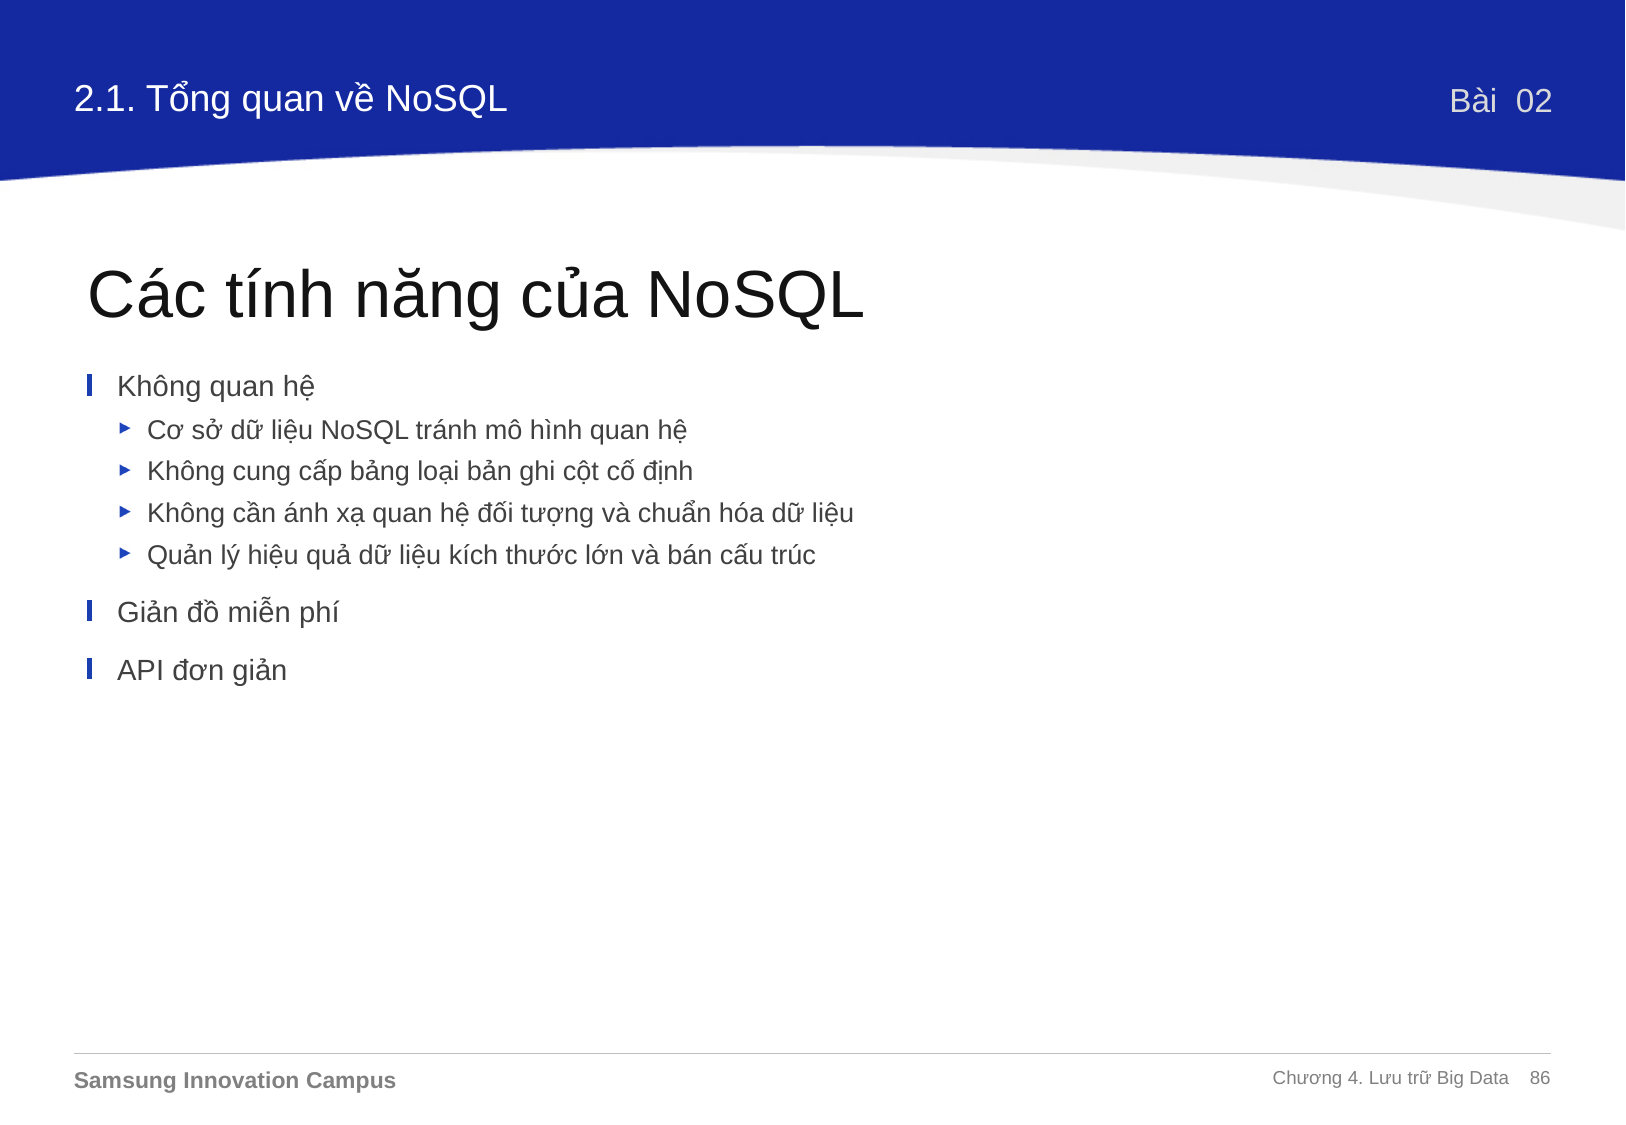

2.1. Tổng quan về NoSQL
Bài  02
Các tính năng của NoSQL
Không quan hệ
Cơ sở dữ liệu NoSQL tránh mô hình quan hệ
Không cung cấp bảng loại bản ghi cột cố định
Không cần ánh xạ quan hệ đối tượng và chuẩn hóa dữ liệu
Quản lý hiệu quả dữ liệu kích thước lớn và bán cấu trúc
Giản đồ miễn phí
API đơn giản